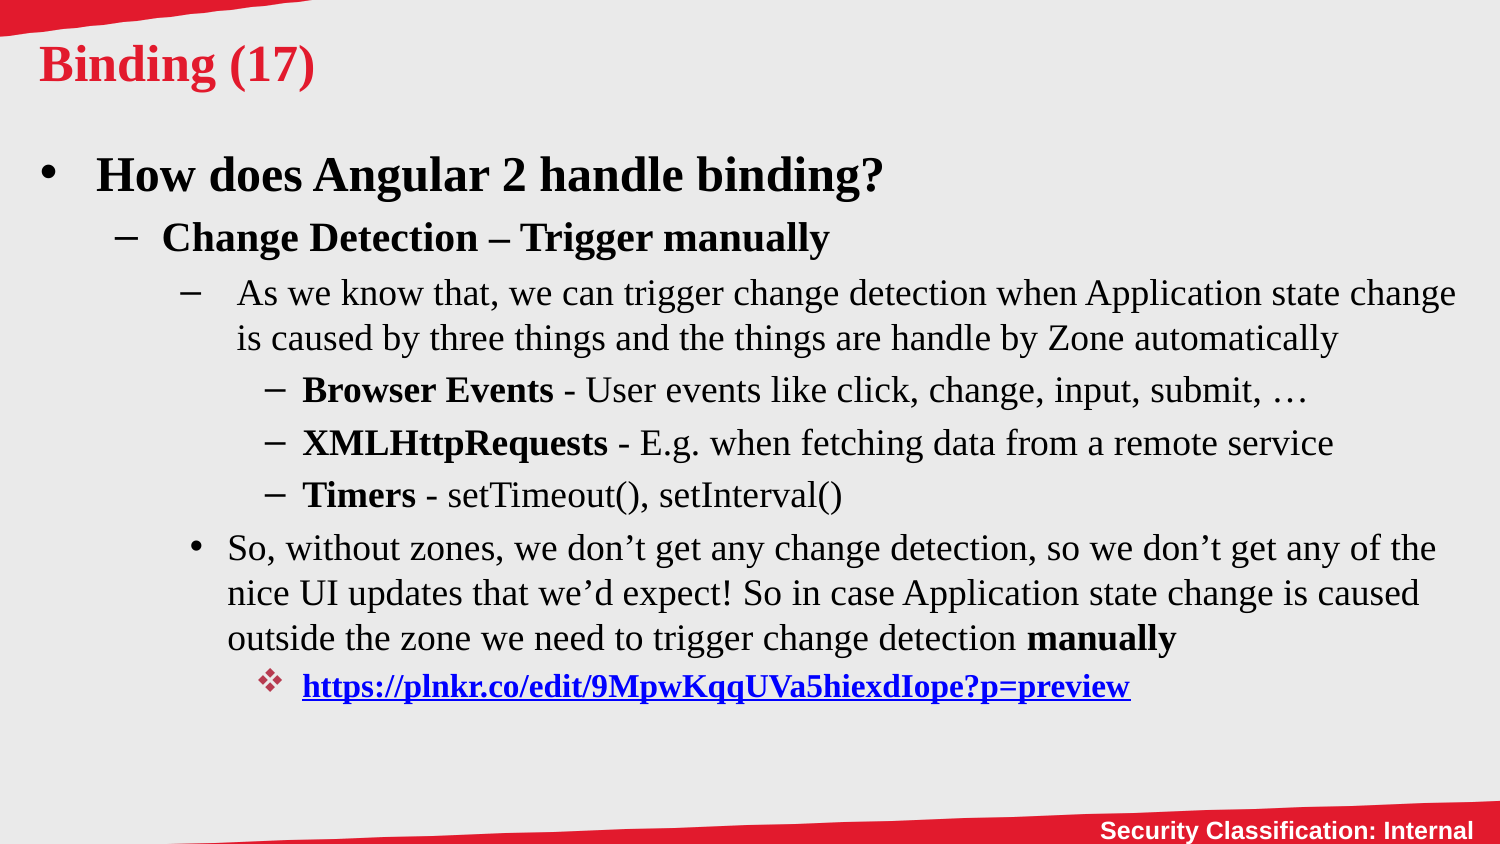

# Binding (17)
How does Angular 2 handle binding?
Change Detection – Trigger manually
As we know that, we can trigger change detection when Application state change is caused by three things and the things are handle by Zone automatically
Browser Events - User events like click, change, input, submit, …
XMLHttpRequests - E.g. when fetching data from a remote service
Timers - setTimeout(), setInterval()
So, without zones, we don’t get any change detection, so we don’t get any of the nice UI updates that we’d expect! So in case Application state change is caused outside the zone we need to trigger change detection manually
https://plnkr.co/edit/9MpwKqqUVa5hiexdIope?p=preview